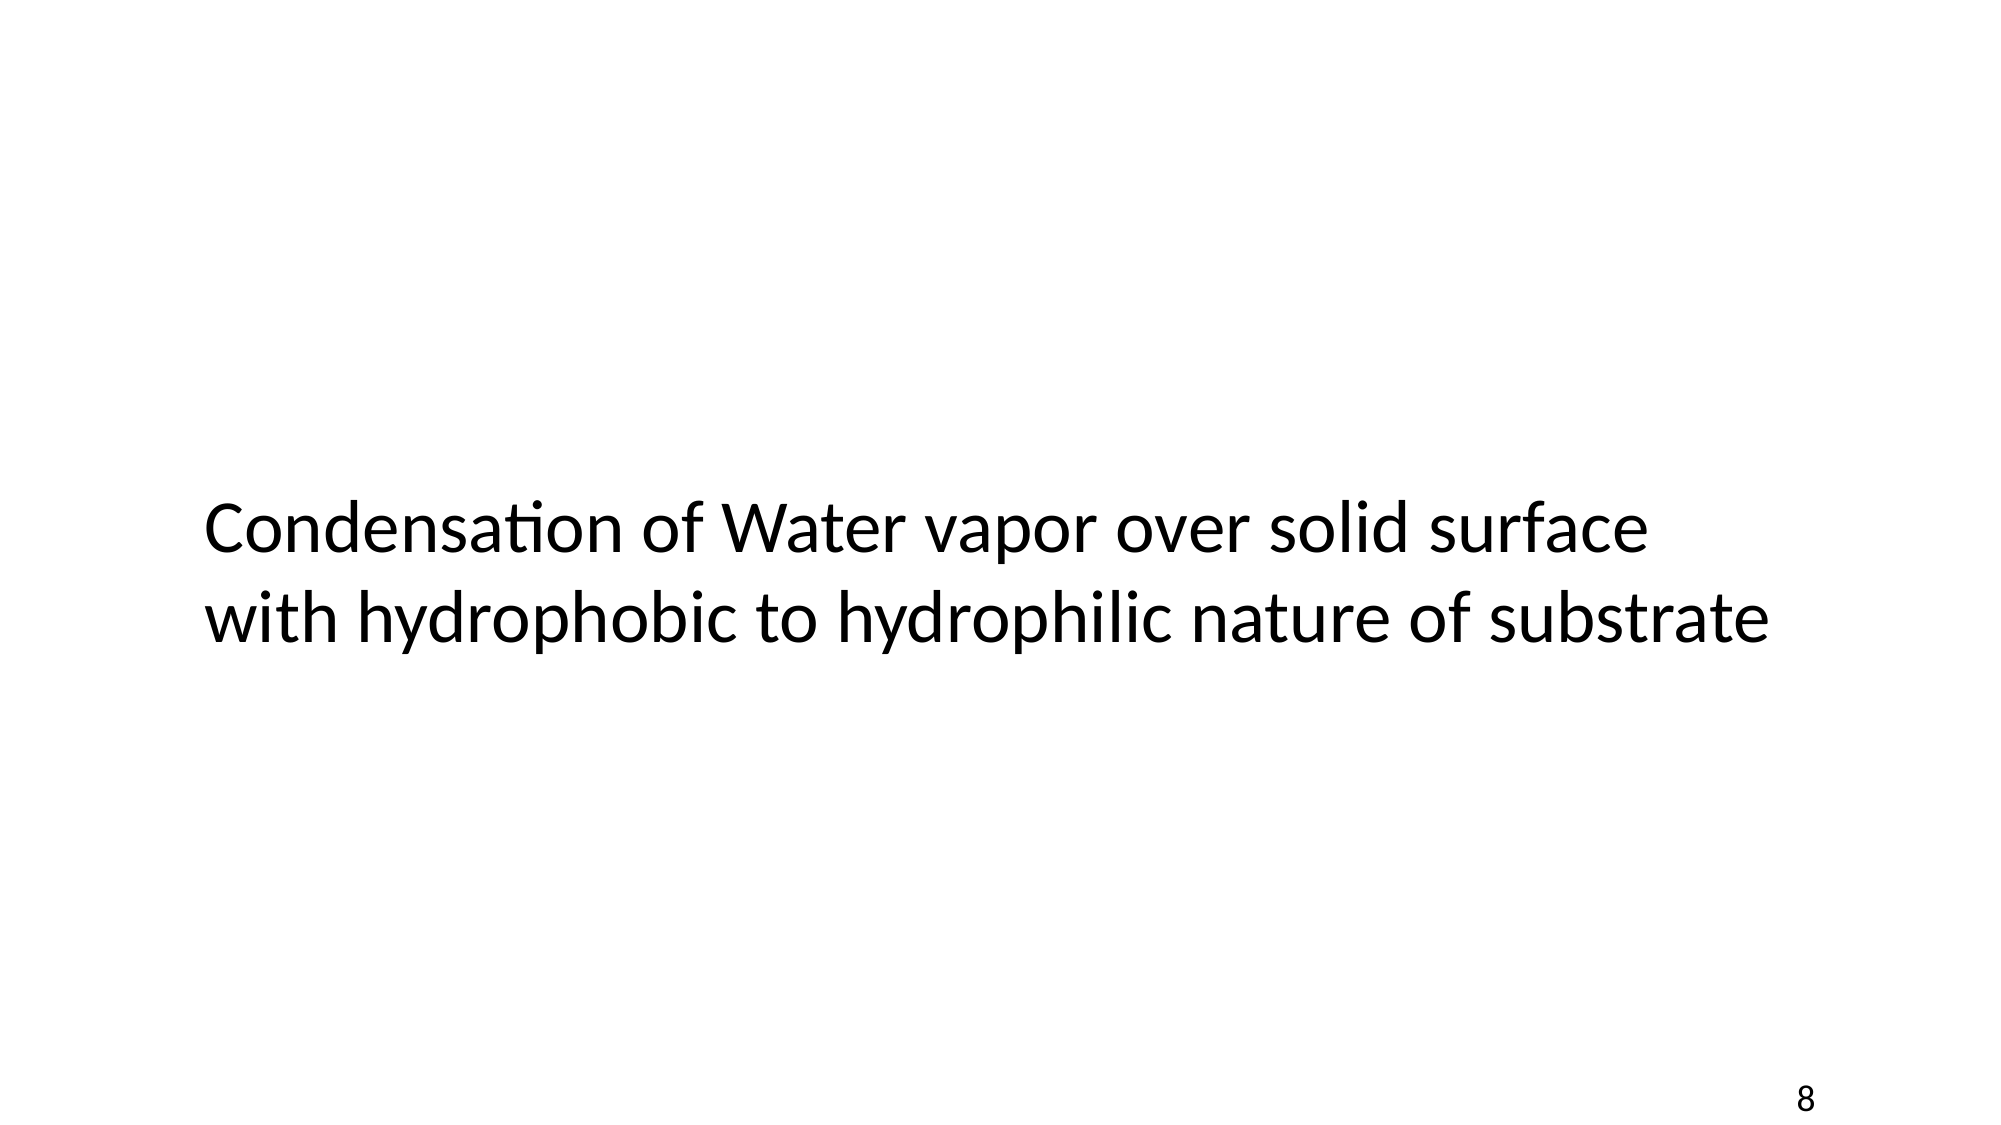

Condensation of Water vapor over solid surface
with hydrophobic to hydrophilic nature of substrate
8